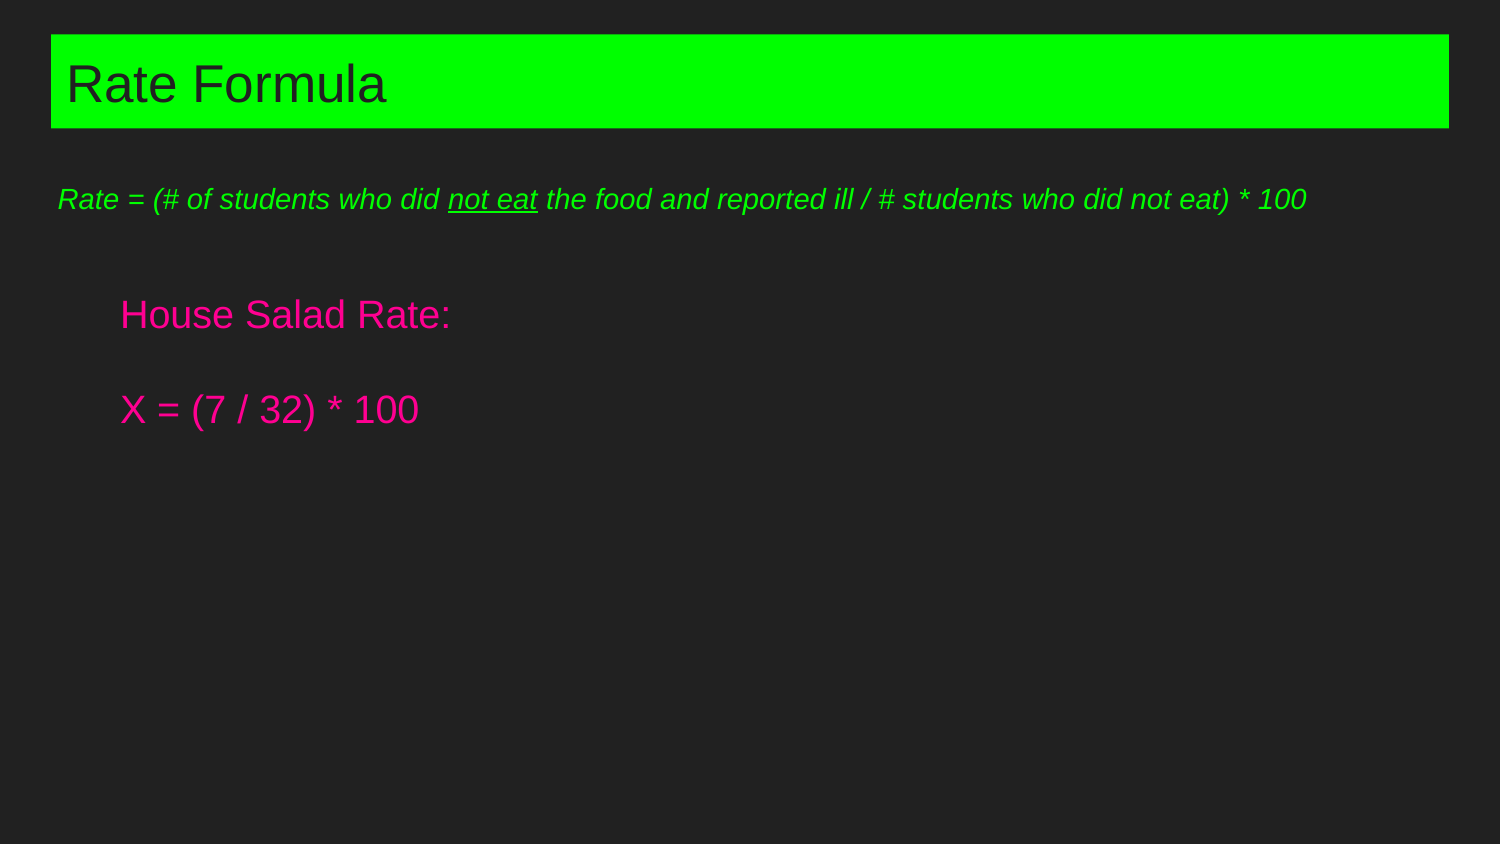

# Rate Formula
Rate = (# of students who did not eat the food and reported ill / # students who did not eat) * 100
House Salad Rate:

X = (7 / 32) * 100